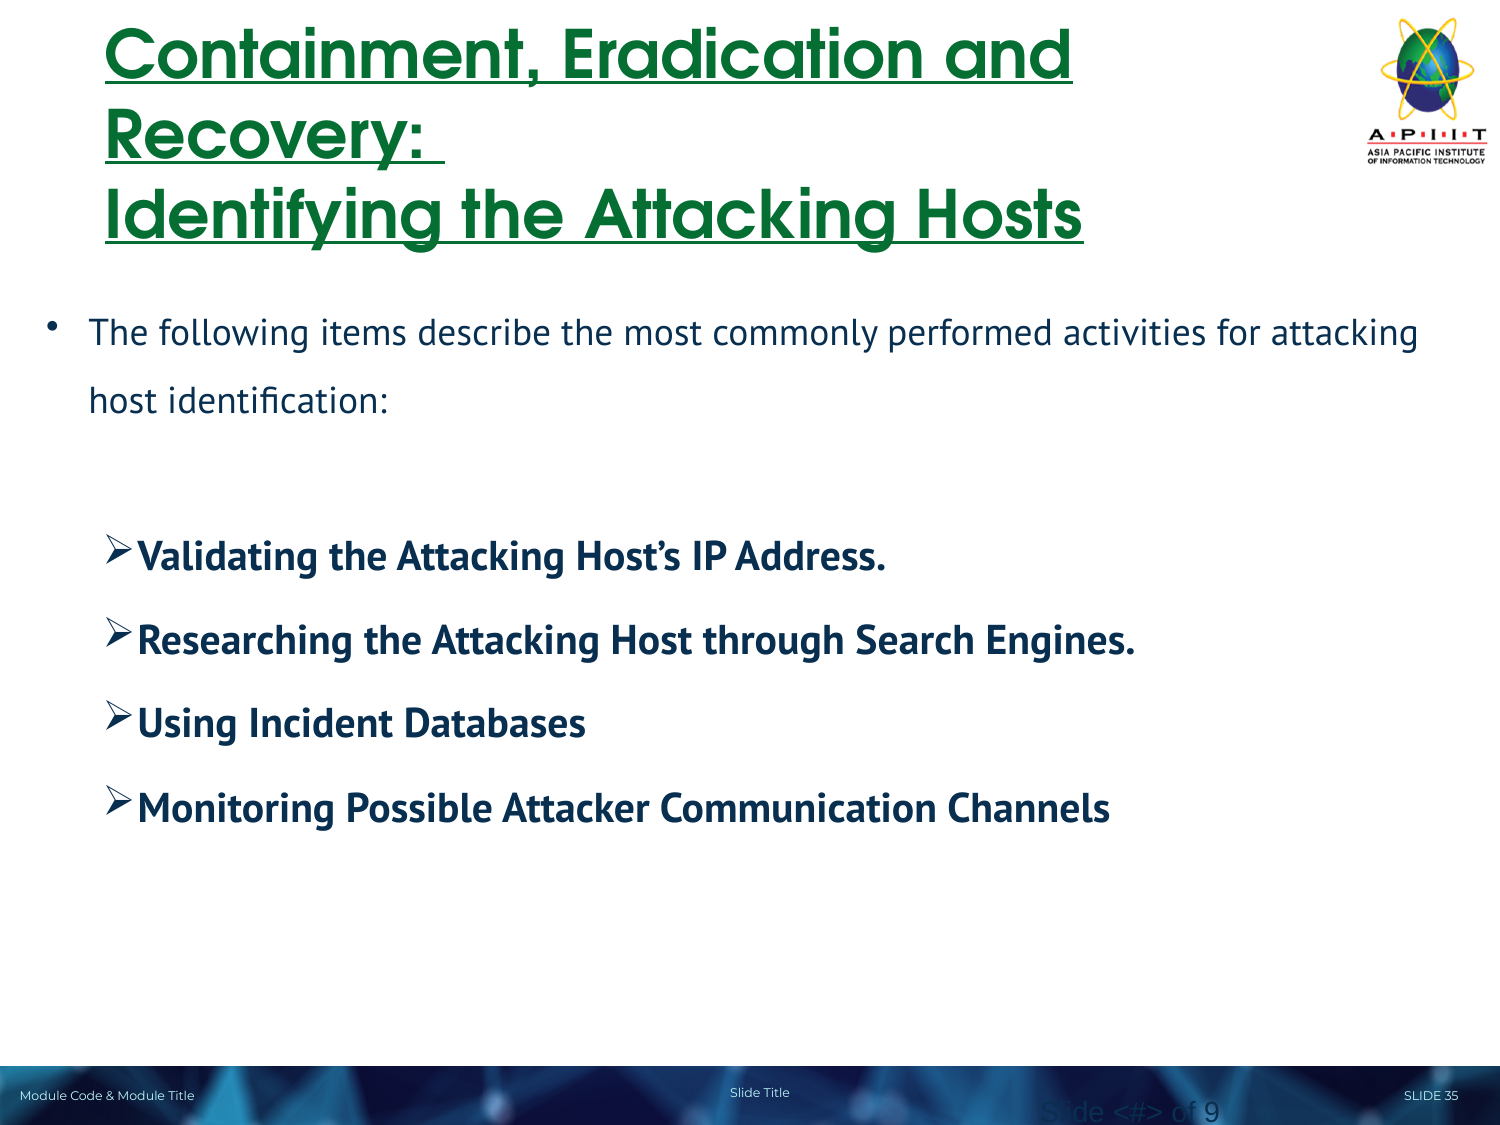

# Containment, Eradication and Recovery: Identifying the Attacking Hosts
The following items describe the most commonly performed activities for attacking host identification:

Validating the Attacking Host’s IP Address.
Researching the Attacking Host through Search Engines.
Using Incident Databases
Monitoring Possible Attacker Communication Channels
Slide <#> of 9